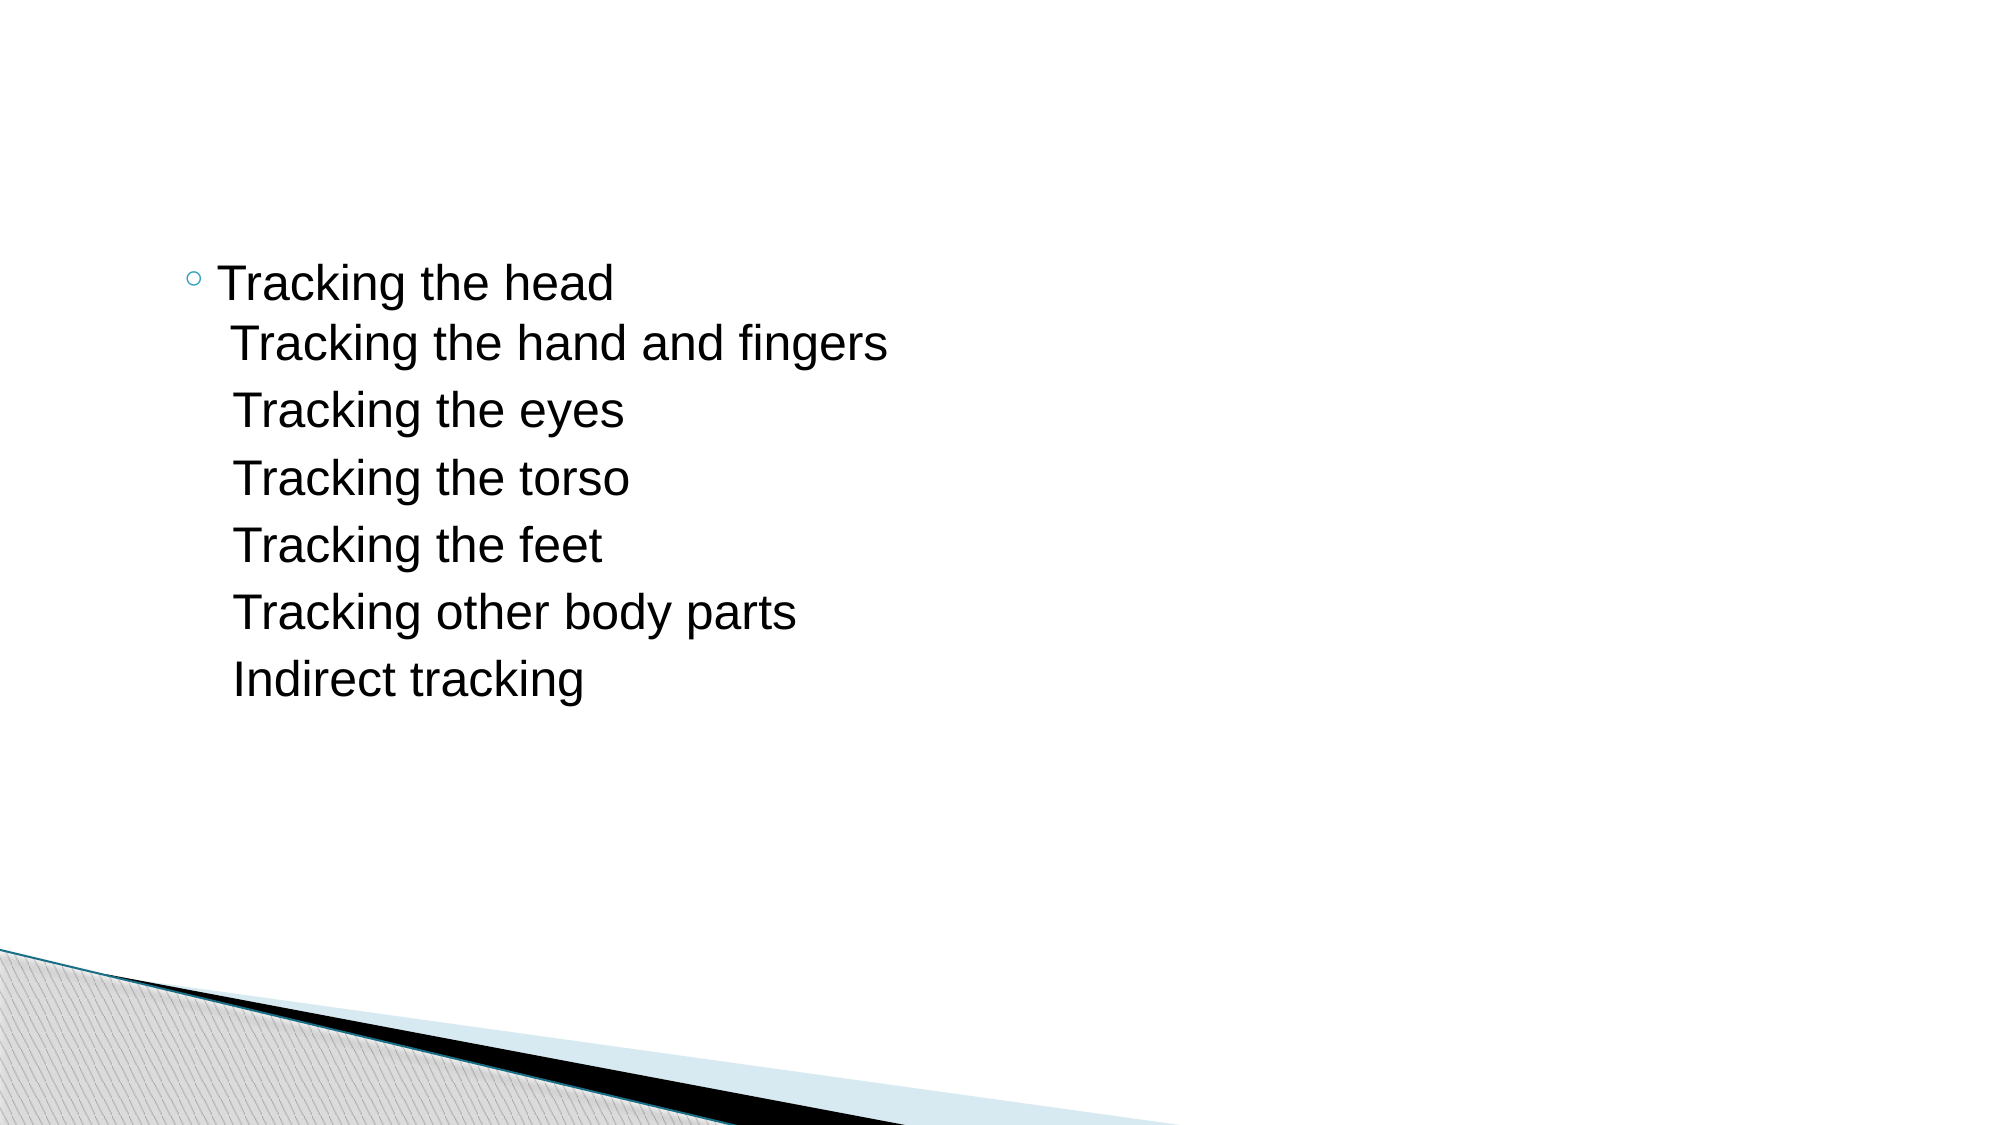

Tracking the head
 Tracking the hand and fingers
 Tracking the eyes
 Tracking the torso
 Tracking the feet
 Tracking other body parts
 Indirect tracking